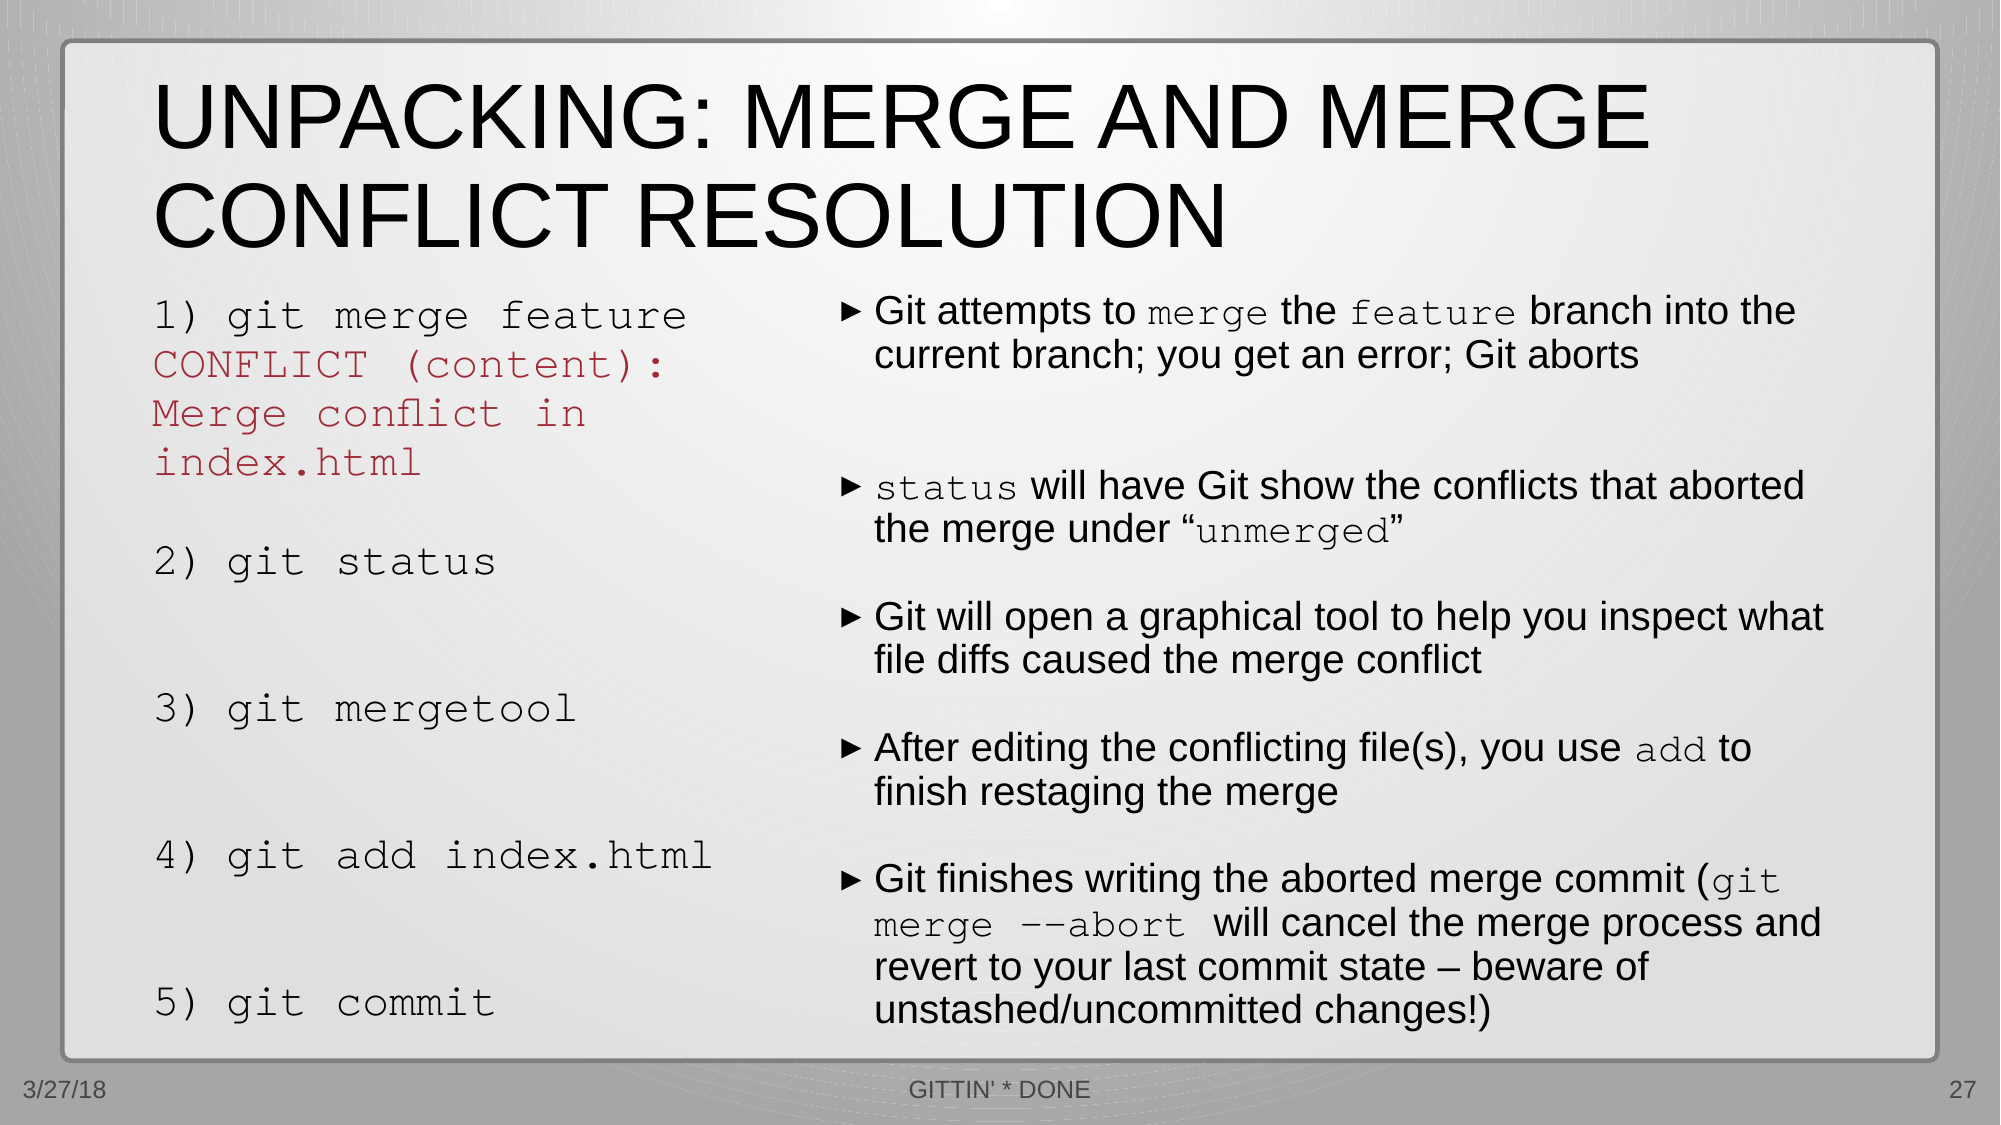

# UNPACKING: MERGE AND MERGE CONFLICT RESOLUTION
git merge feature
CONFLICT (content): Merge conflict in index.html

git status

git mergetool

git add index.html

git commit
Git attempts to merge the feature branch into the current branch; you get an error; Git aborts

status will have Git show the conflicts that aborted the merge under “unmerged”

Git will open a graphical tool to help you inspect what file diffs caused the merge conflict

After editing the conflicting file(s), you use add to finish restaging the merge

Git finishes writing the aborted merge commit (git merge --abort will cancel the merge process and revert to your last commit state – beware of unstashed/uncommitted changes!)
3/27/18
GITTIN' * DONE
27